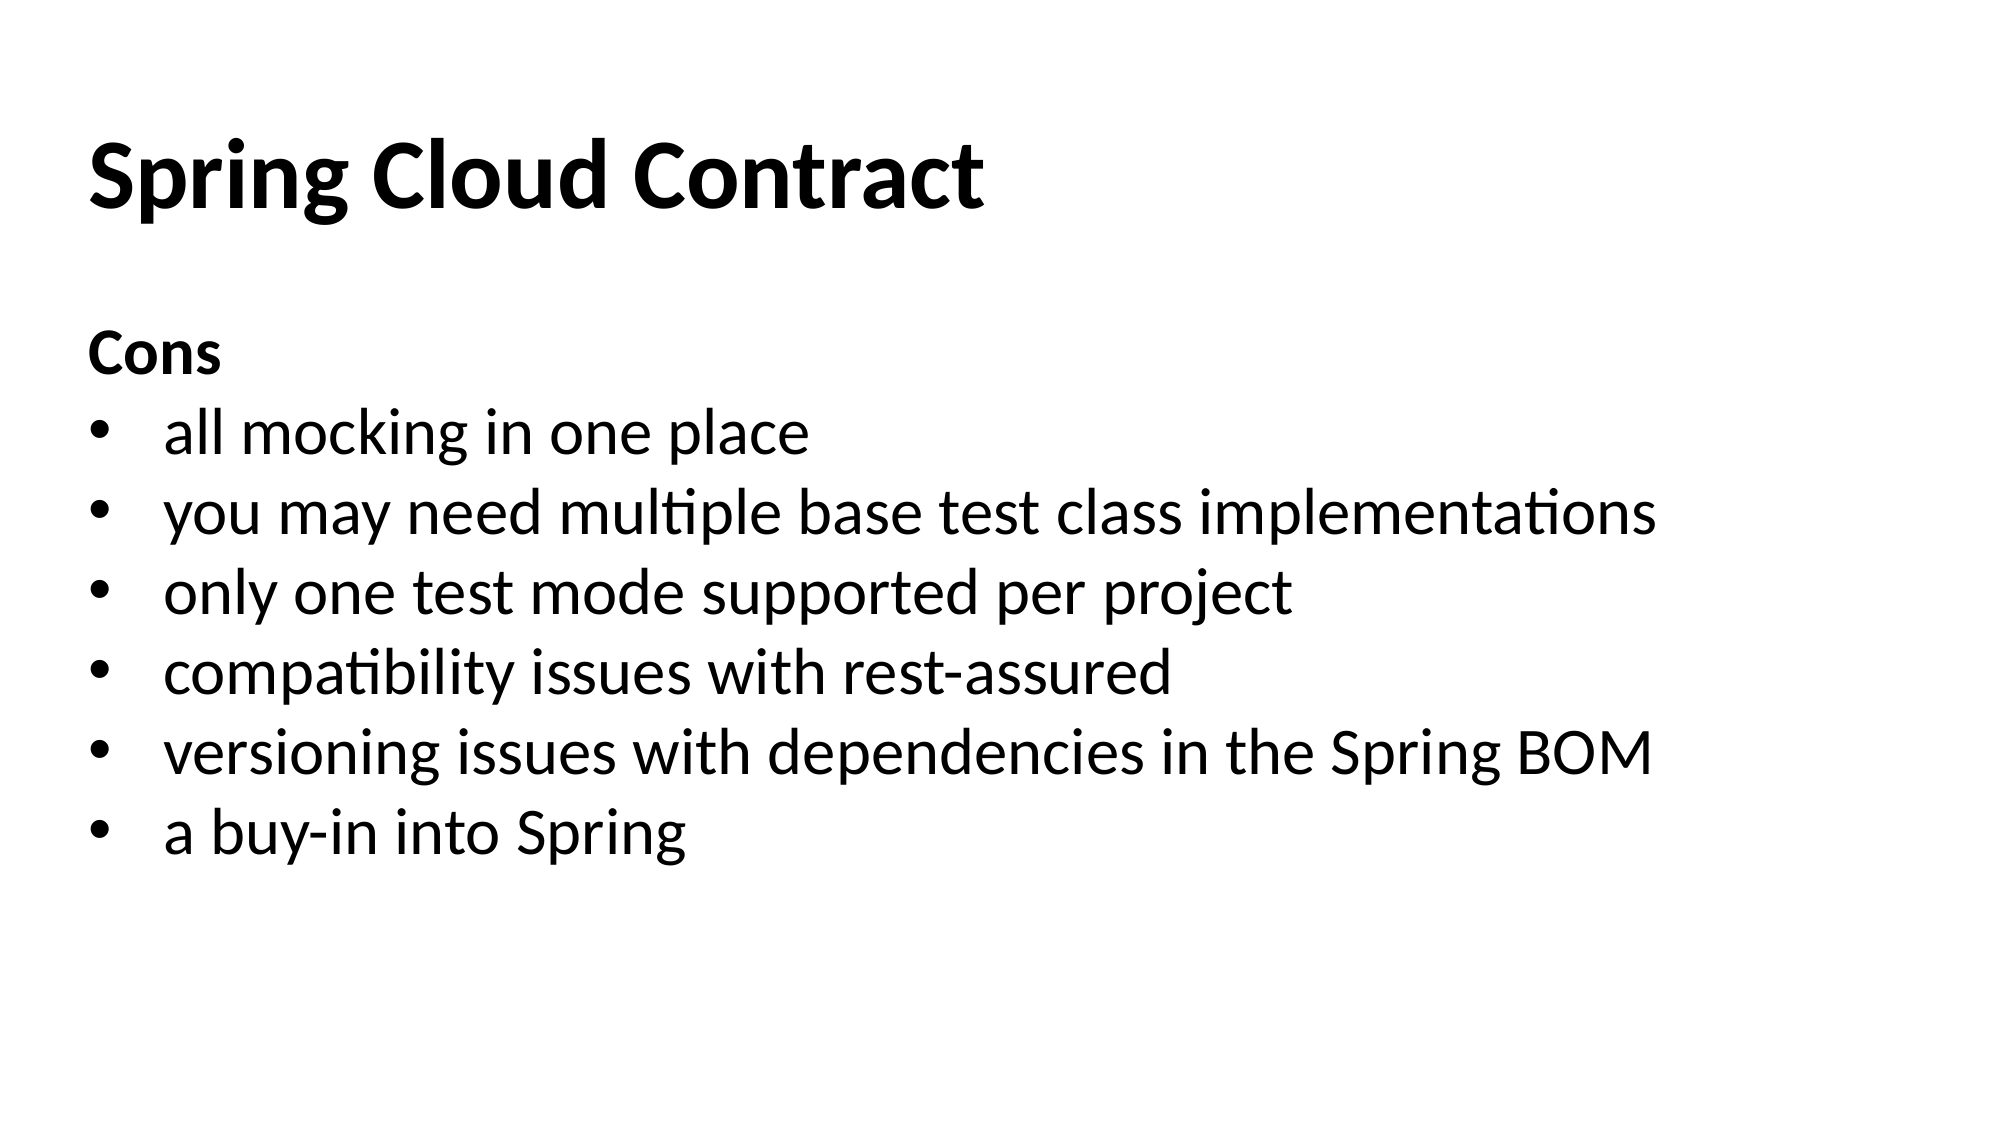

Spring Cloud Contract

Cons
all mocking in one place
you may need multiple base test class implementations
only one test mode supported per project
compatibility issues with rest-assured
versioning issues with dependencies in the Spring BOM
a buy-in into Spring